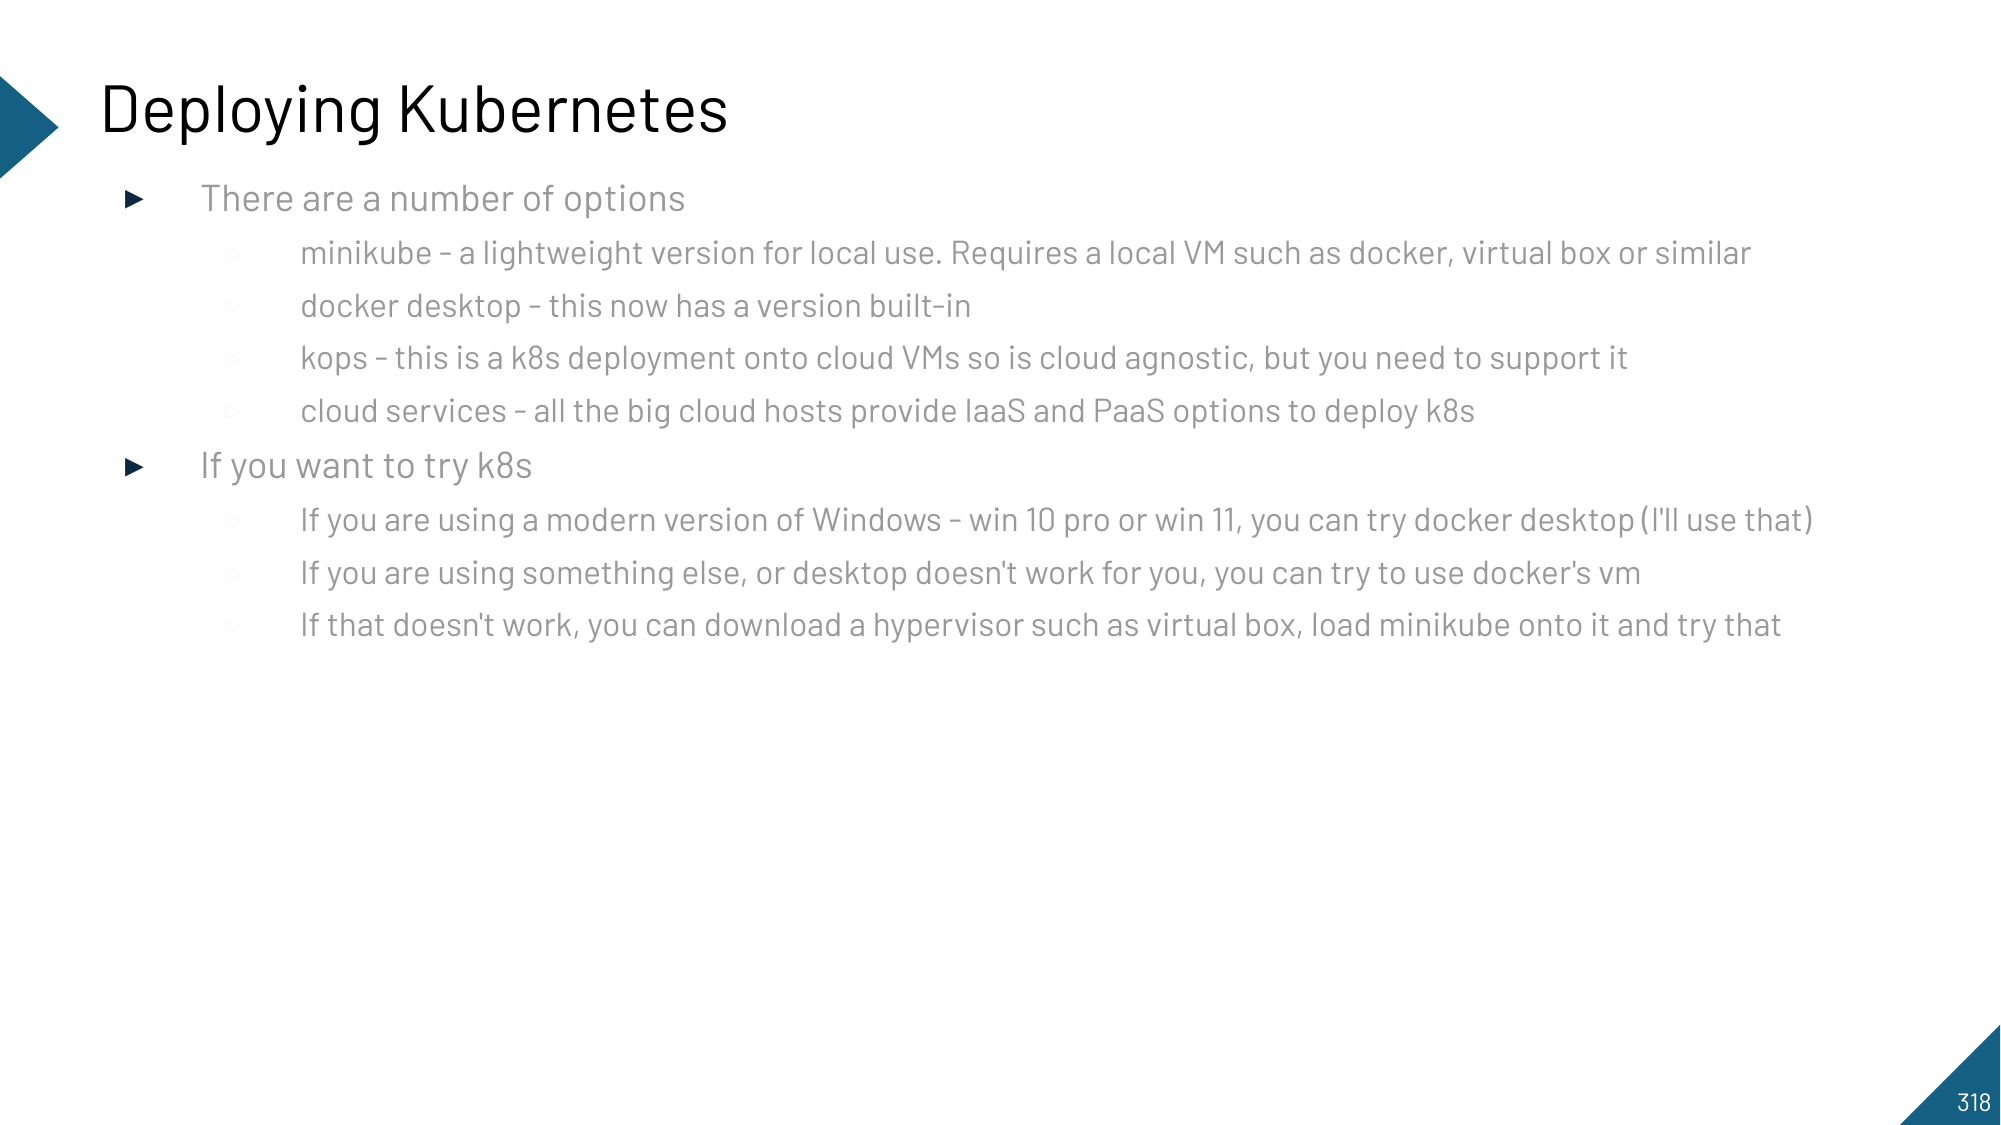

# Deploying Kubernetes
There are a number of options
minikube - a lightweight version for local use. Requires a local VM such as docker, virtual box or similar
docker desktop - this now has a version built-in
kops - this is a k8s deployment onto cloud VMs so is cloud agnostic, but you need to support it
cloud services - all the big cloud hosts provide IaaS and PaaS options to deploy k8s
If you want to try k8s
If you are using a modern version of Windows - win 10 pro or win 11, you can try docker desktop (I'll use that)
If you are using something else, or desktop doesn't work for you, you can try to use docker's vm
If that doesn't work, you can download a hypervisor such as virtual box, load minikube onto it and try that

318